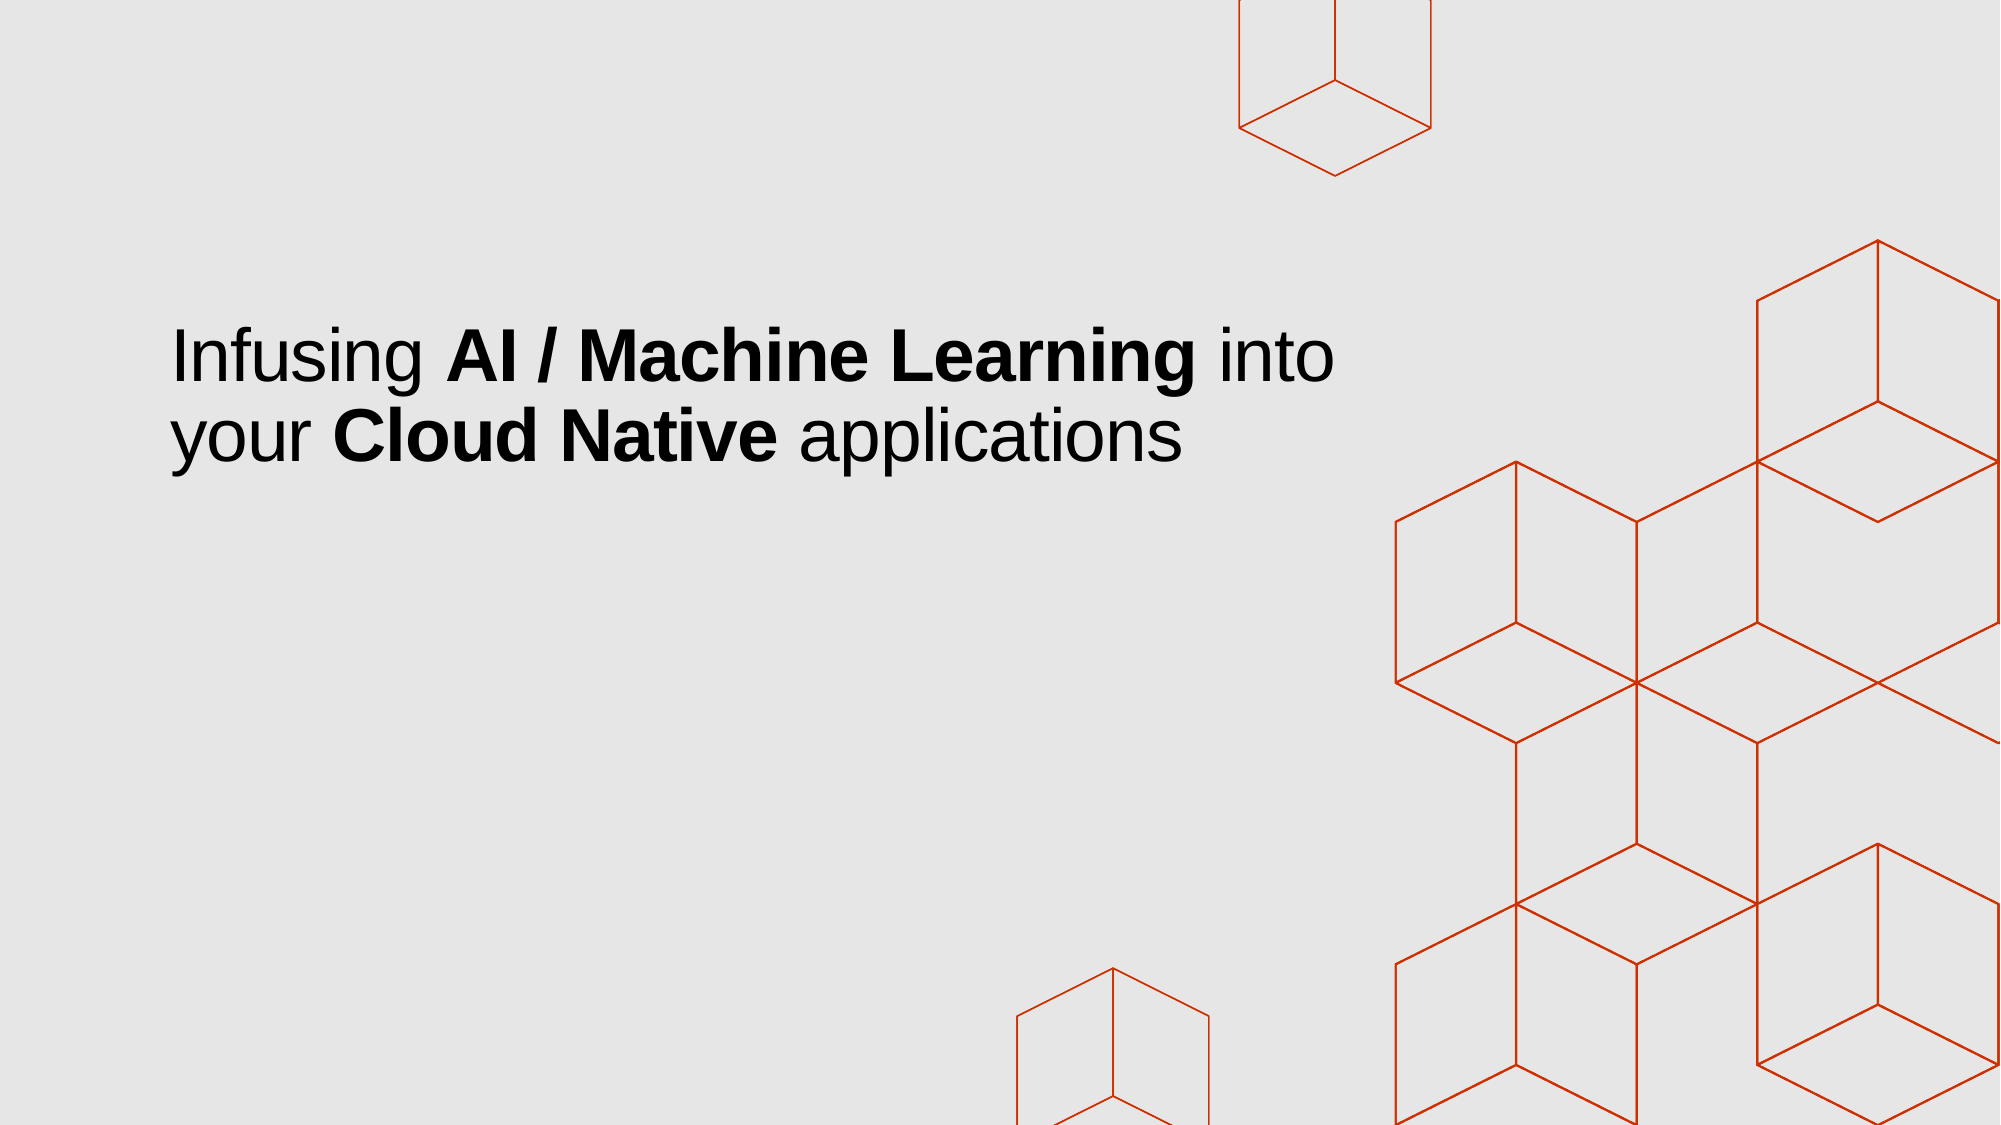

# Infusing AI / Machine Learning into your Cloud Native applications